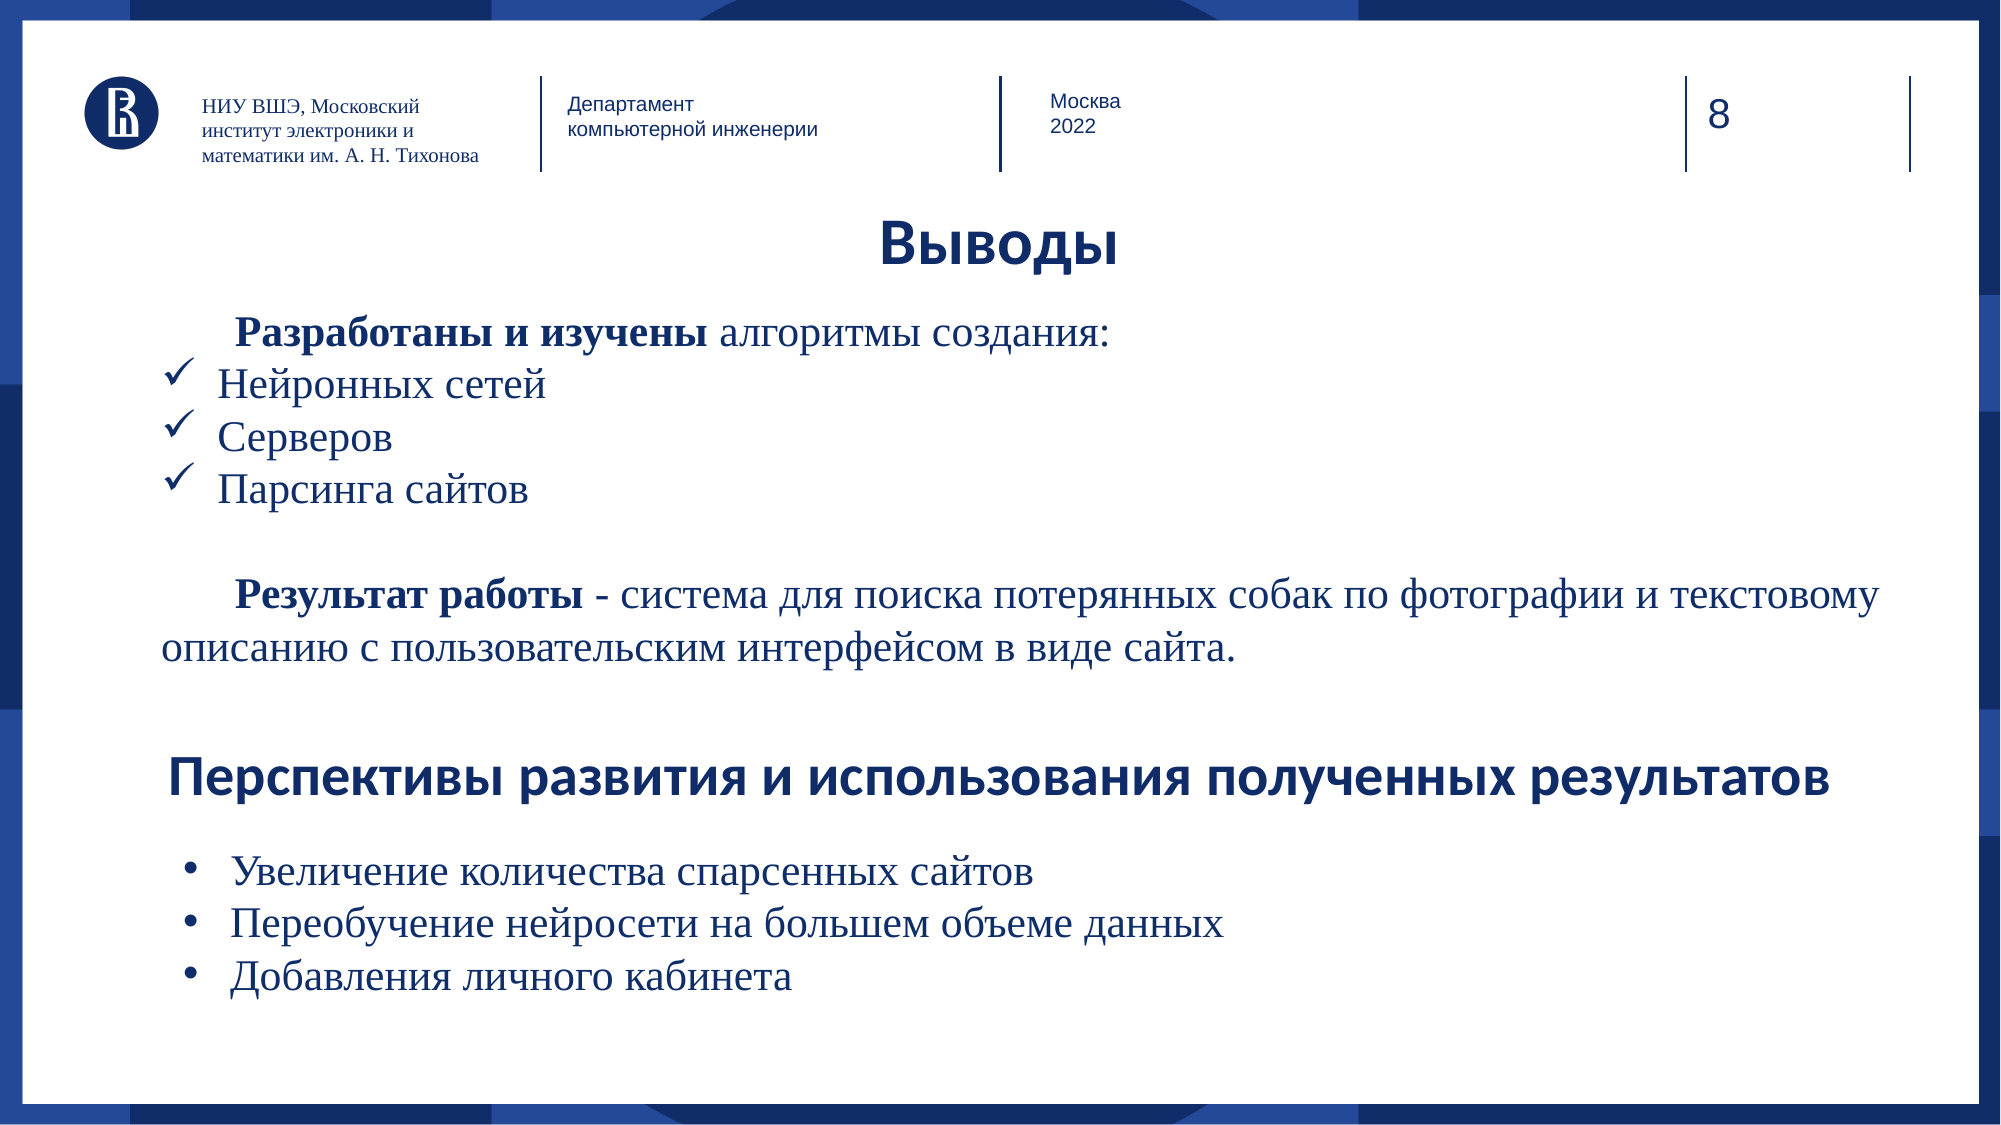

Москва
2022
Департамент компьютерной инженерии
НИУ ВШЭ, Московский институт электроники и математики им. А. Н. Тихонова
Выводы

Разработаны и изучены алгоритмы создания:
Нейронных сетей
Серверов
Парсинга сайтов

Результат работы - система для поиска потерянных собак по фотографии и текстовому описанию с пользовательским интерфейсом в виде сайта.

Перспективы развития и использования полученных результатов
Увеличение количества спарсенных сайтов
Переобучение нейросети на большем объеме данных
Добавления личного кабинета